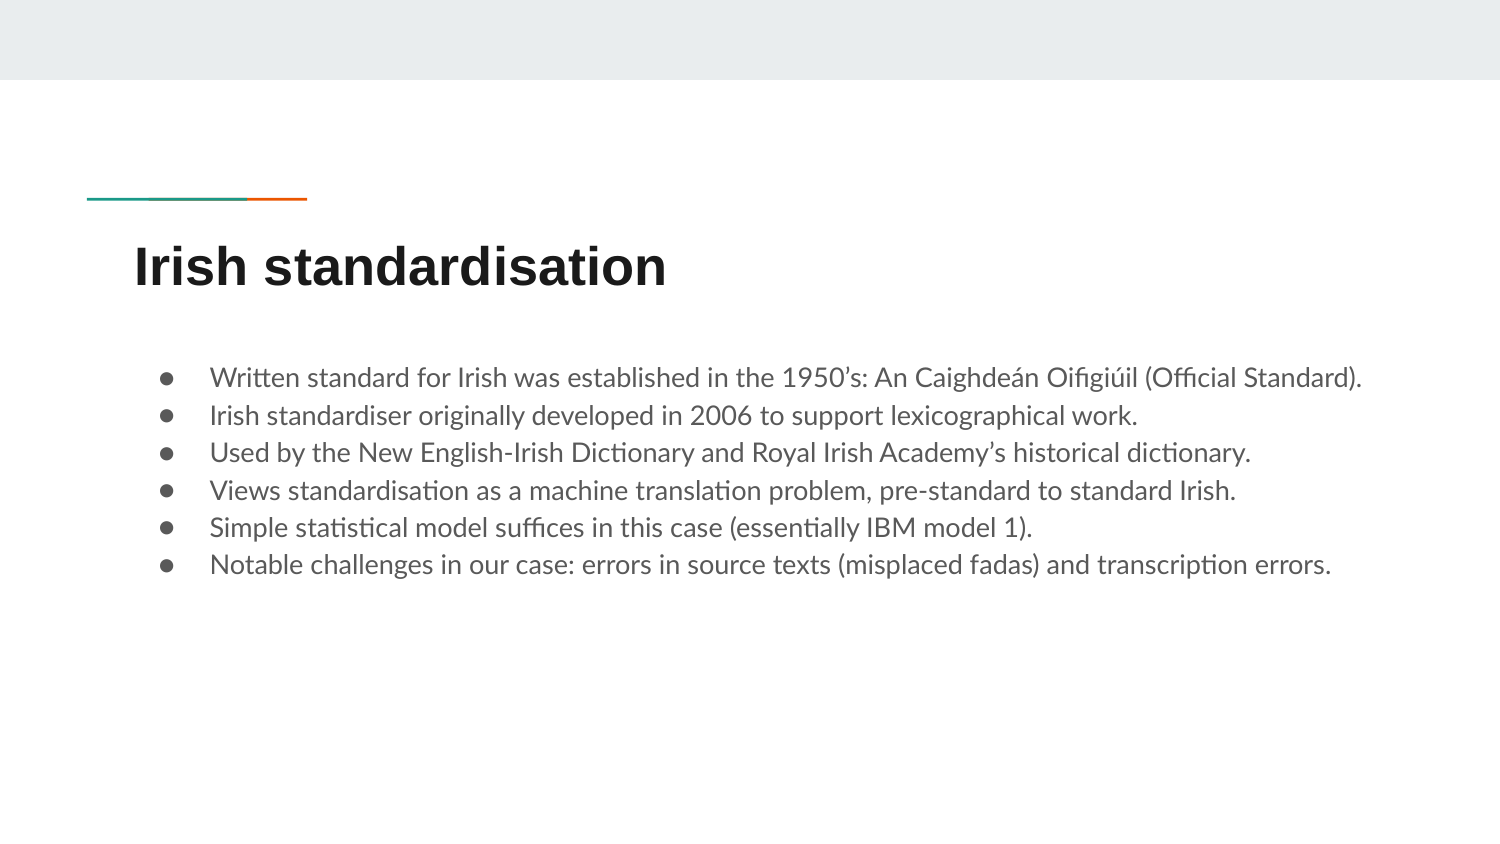

# Irish standardisation
Written standard for Irish was established in the 1950’s: An Caighdeán Oifigiúil (Official Standard).
Irish standardiser originally developed in 2006 to support lexicographical work.
Used by the New English-Irish Dictionary and Royal Irish Academy’s historical dictionary.
Views standardisation as a machine translation problem, pre-standard to standard Irish.
Simple statistical model suffices in this case (essentially IBM model 1).
Notable challenges in our case: errors in source texts (misplaced fadas) and transcription errors.